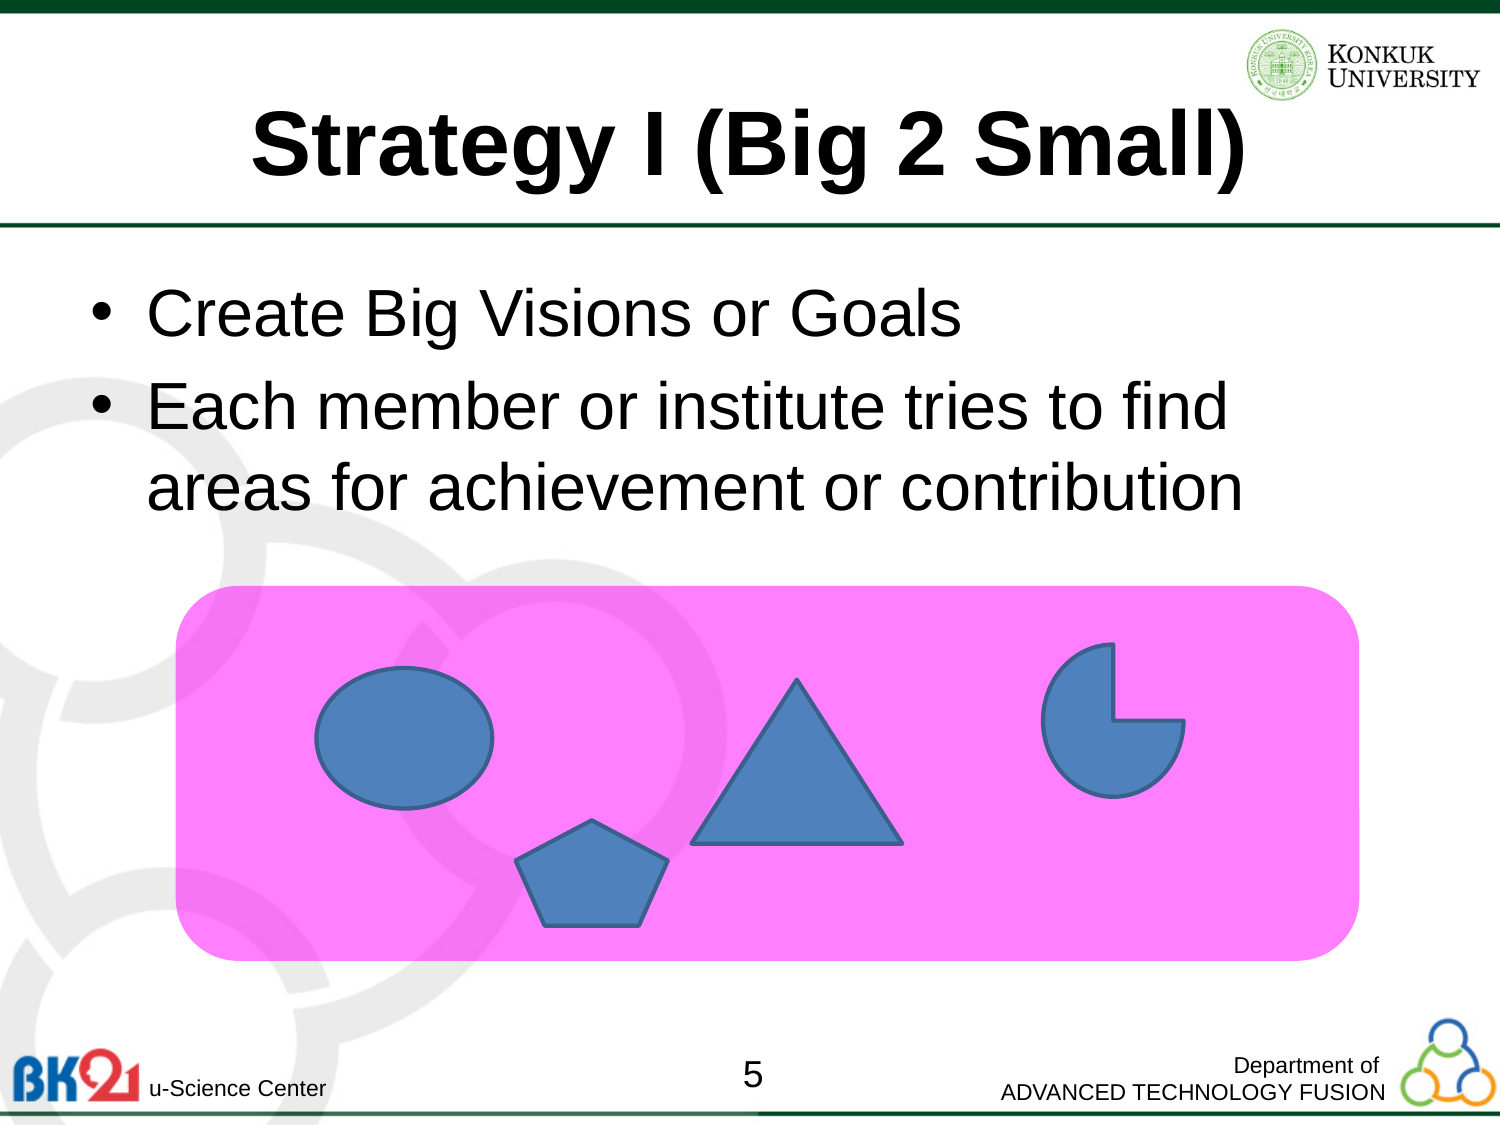

# Strategy I (Big 2 Small)
Create Big Visions or Goals
Each member or institute tries to find areas for achievement or contribution